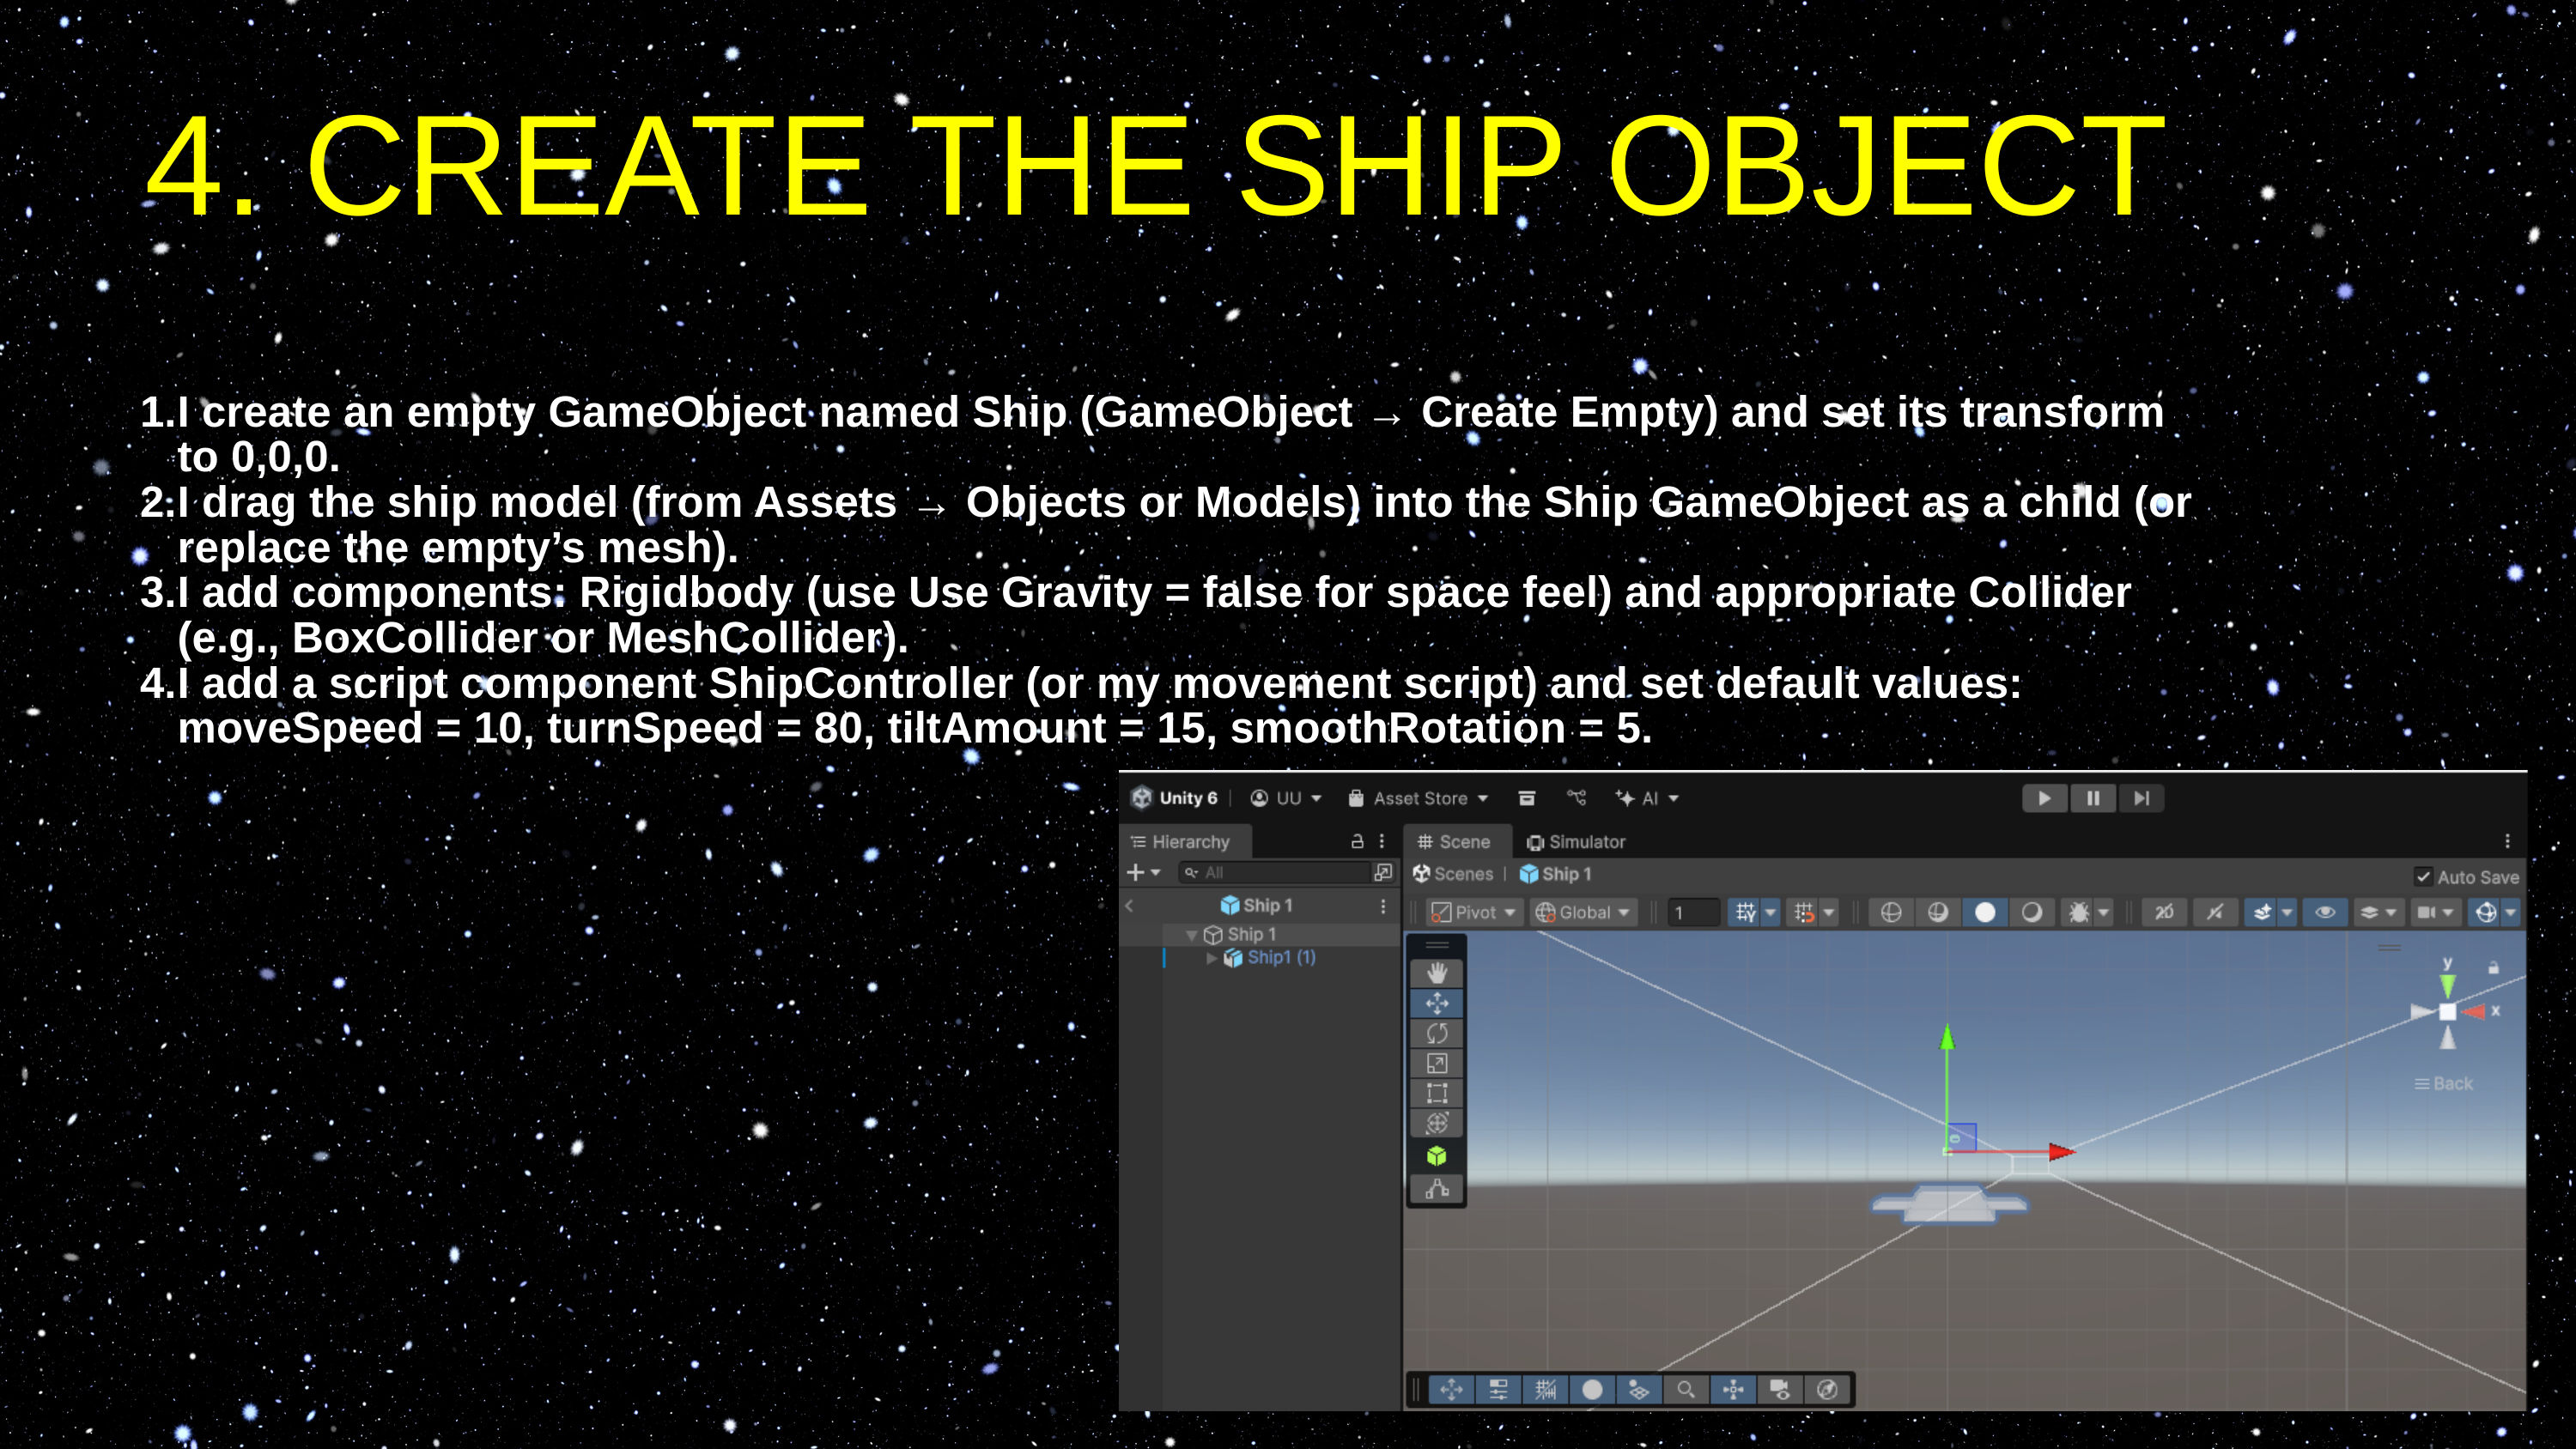

4. CREATE THE SHIP OBJECT

I create an empty GameObject named Ship (GameObject → Create Empty) and set its transform to 0,0,0.
I drag the ship model (from Assets → Objects or Models) into the Ship GameObject as a child (or replace the empty’s mesh).
I add components: Rigidbody (use Use Gravity = false for space feel) and appropriate Collider (e.g., BoxCollider or MeshCollider).
I add a script component ShipController (or my movement script) and set default values: moveSpeed = 10, turnSpeed = 80, tiltAmount = 15, smoothRotation = 5.